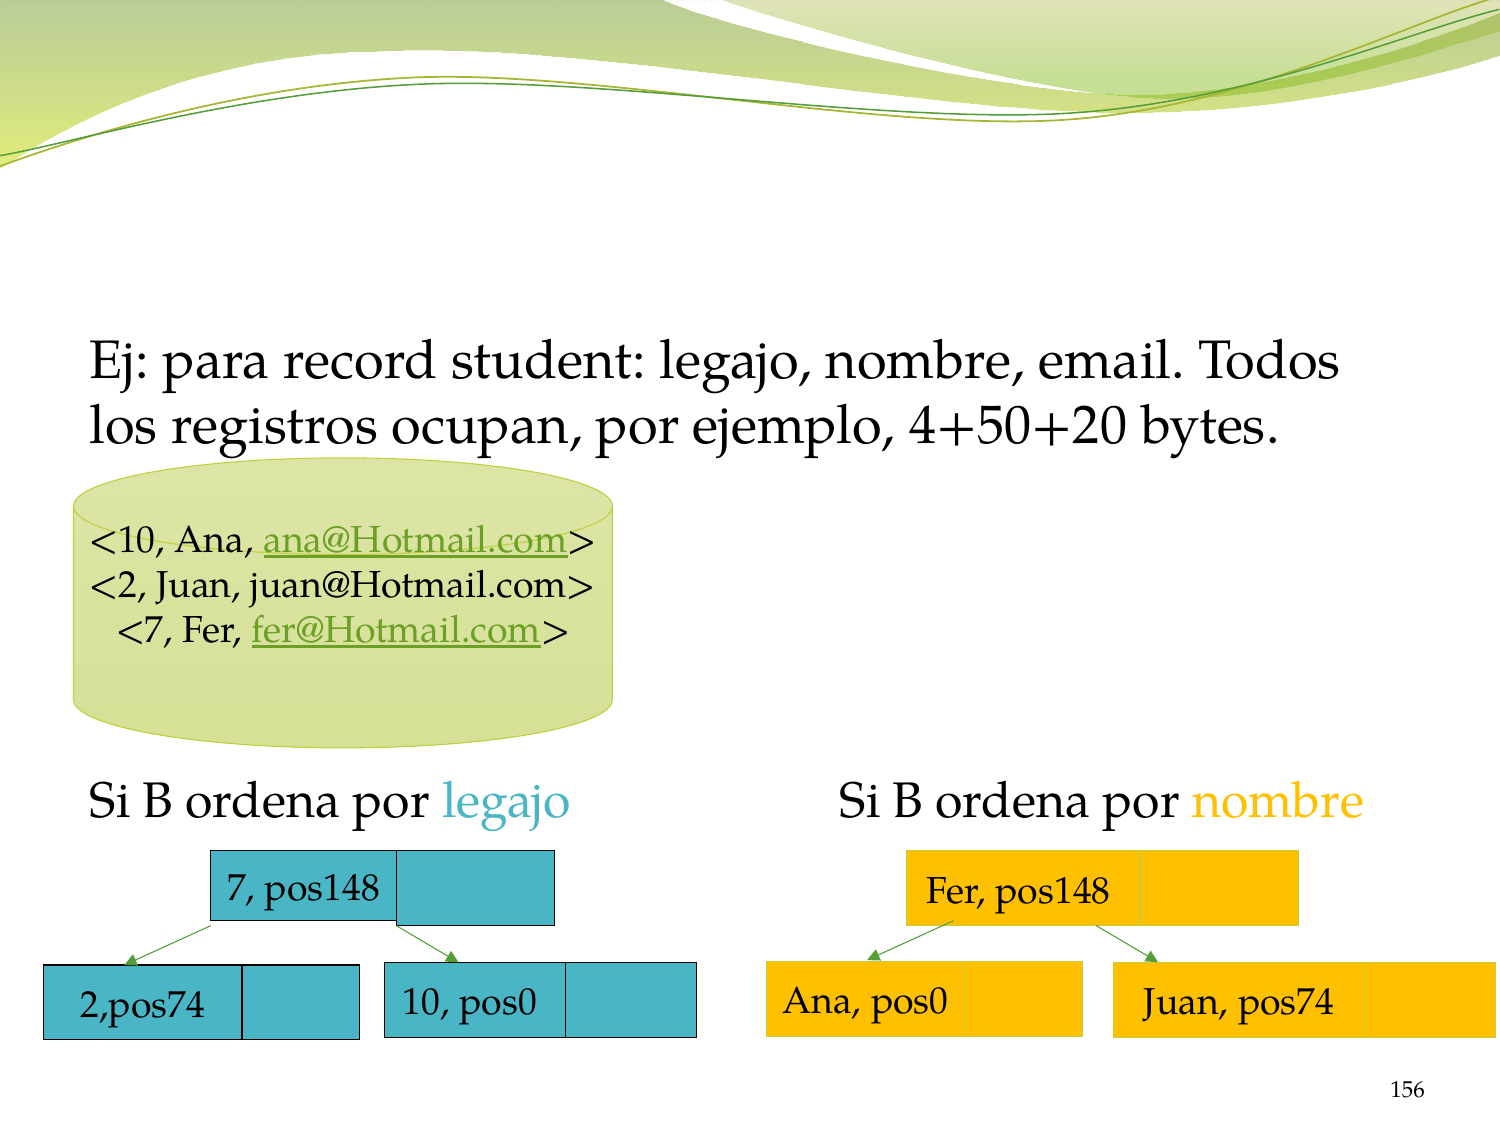

#
Ej: para record student: legajo, nombre, email. Todos los registros ocupan, por ejemplo, 4+50+20 bytes.

Si B ordena por legajo		Si B ordena por nombre
<10, Ana, ana@Hotmail.com>
<2, Juan, juan@Hotmail.com>
<7, Fer, fer@Hotmail.com>

7, pos148

Fer, pos148

Ana, pos0

10, pos0

Juan, pos74

2,pos74

156